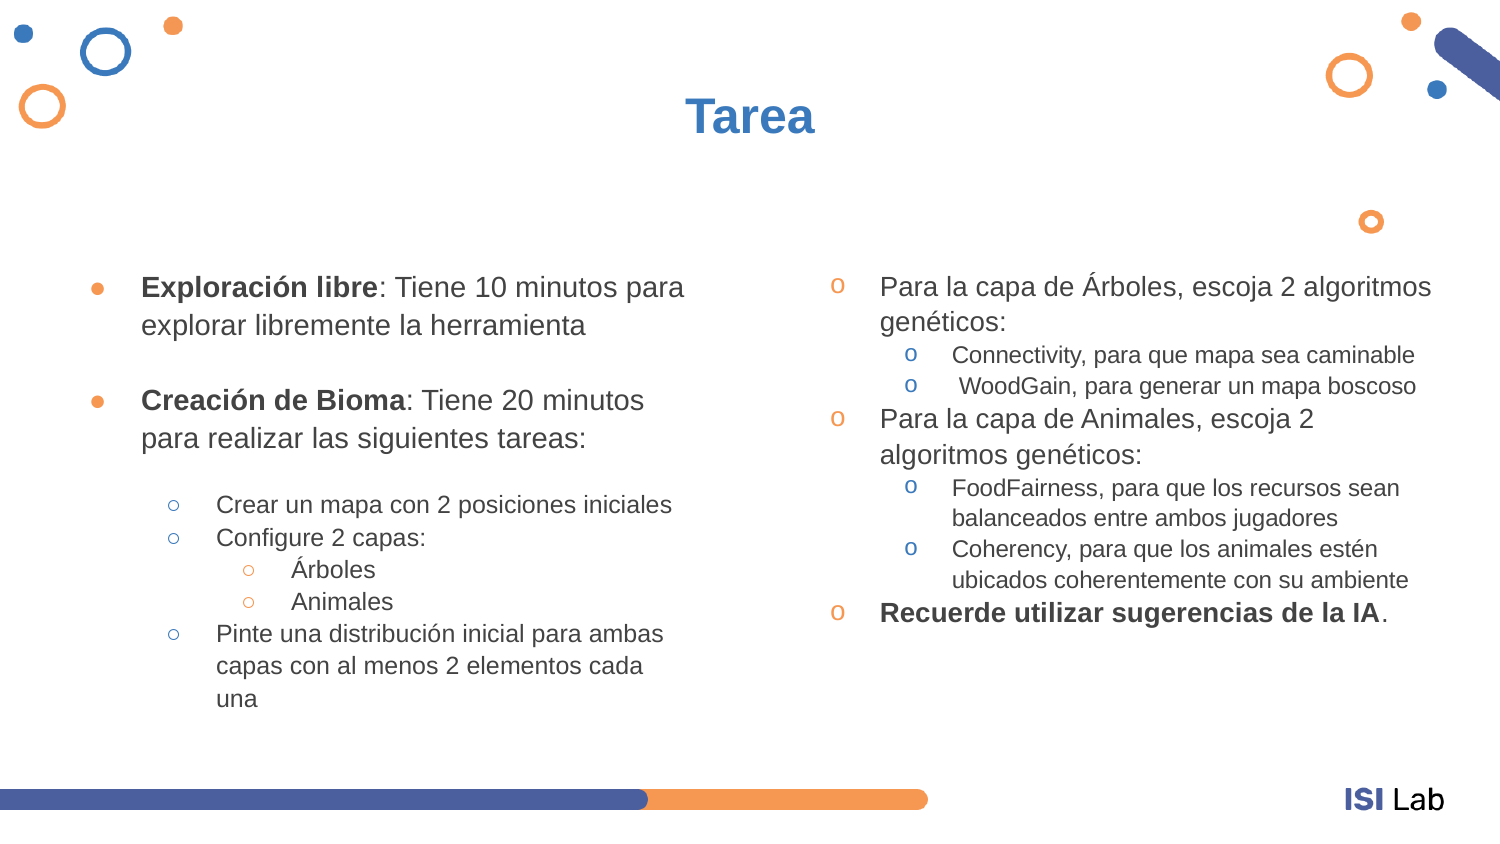

# Tarea
Exploración libre: Tiene 10 minutos para explorar libremente la herramienta

Creación de Bioma: Tiene 20 minutos para realizar las siguientes tareas:

Crear un mapa con 2 posiciones iniciales
Configure 2 capas:
Árboles
Animales
Pinte una distribución inicial para ambas capas con al menos 2 elementos cada una
Para la capa de Árboles, escoja 2 algoritmos genéticos:
Connectivity, para que mapa sea caminable
 WoodGain, para generar un mapa boscoso
Para la capa de Animales, escoja 2 algoritmos genéticos:
FoodFairness, para que los recursos sean balanceados entre ambos jugadores
Coherency, para que los animales estén ubicados coherentemente con su ambiente
Recuerde utilizar sugerencias de la IA.